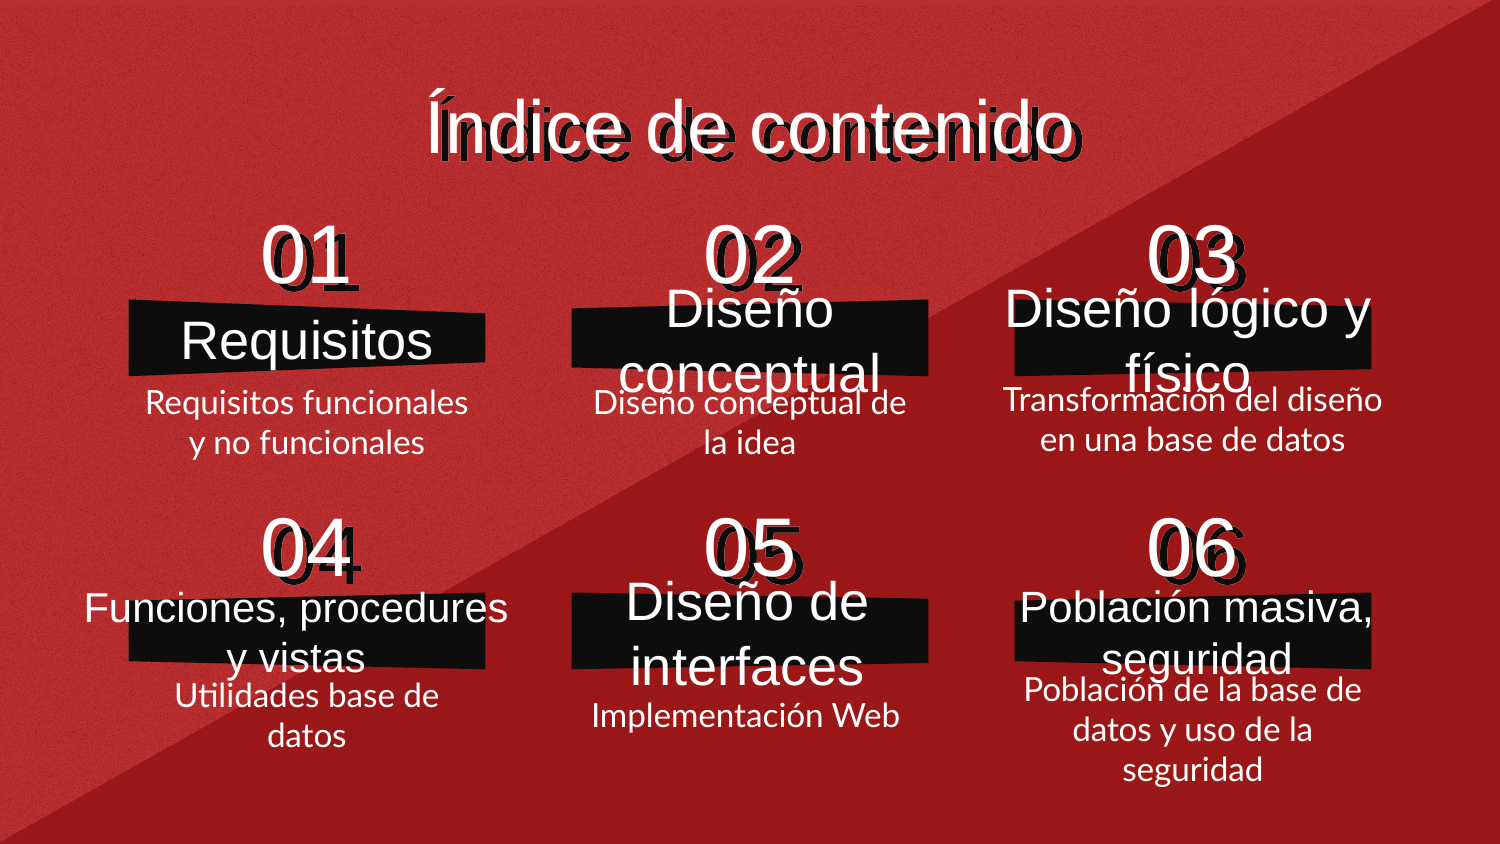

Índice de contenido

# 01
02
03
Requisitos
Diseño conceptual
Diseño lógico y físico
Transformación del diseño en una base de datos
Requisitos funcionales y no funcionales
Diseño conceptual de la idea

04
05
06
Funciones, procedures y vistas
Diseño de interfaces
Población masiva, seguridad
Implementación Web
Utilidades base de datos
Población de la base de datos y uso de la seguridad